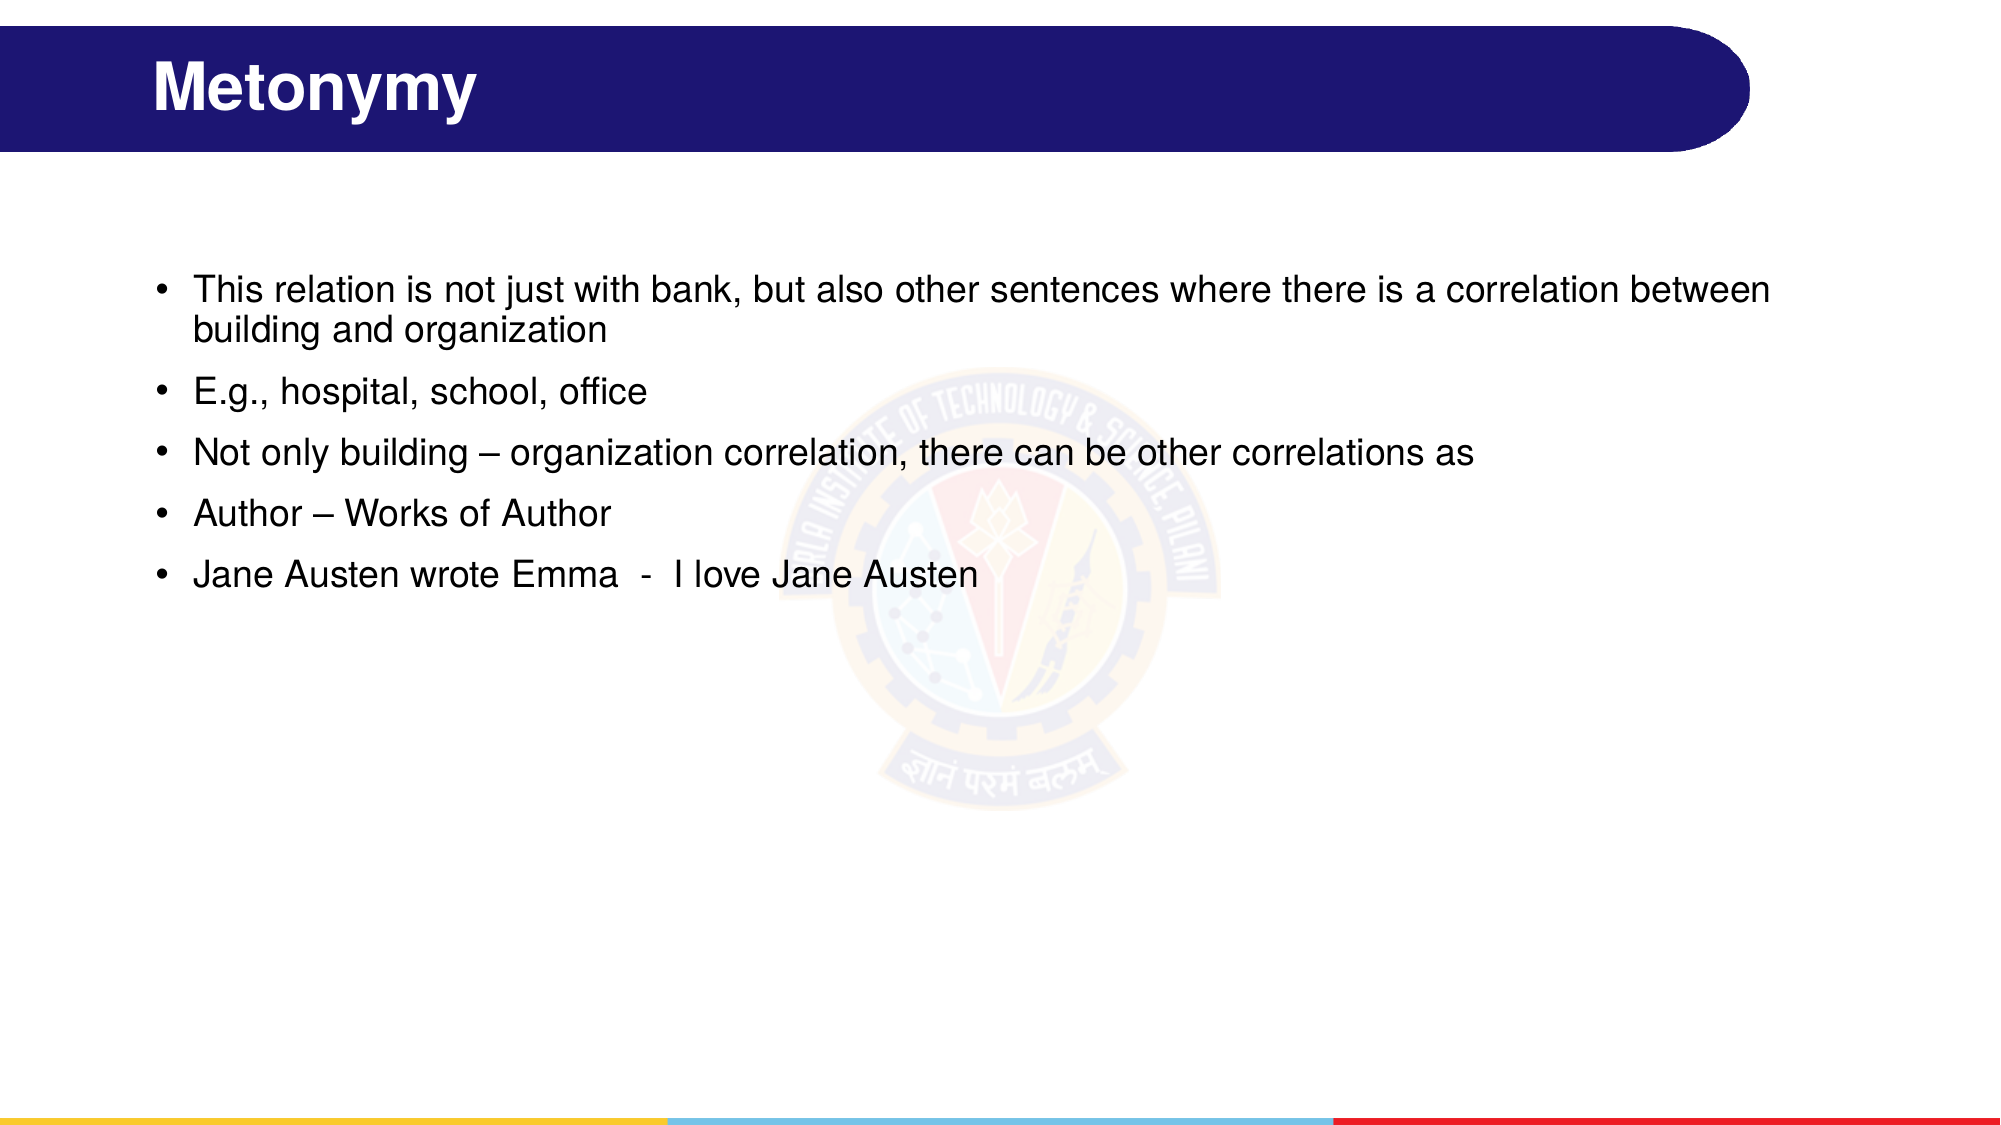

# Metonymy

This relation is not just with bank, but also other sentences where there is a correlation between building and organization
E.g., hospital, school, office
Not only building – organization correlation, there can be other correlations as
Author – Works of Author
Jane Austen wrote Emma  -  I love Jane Austen